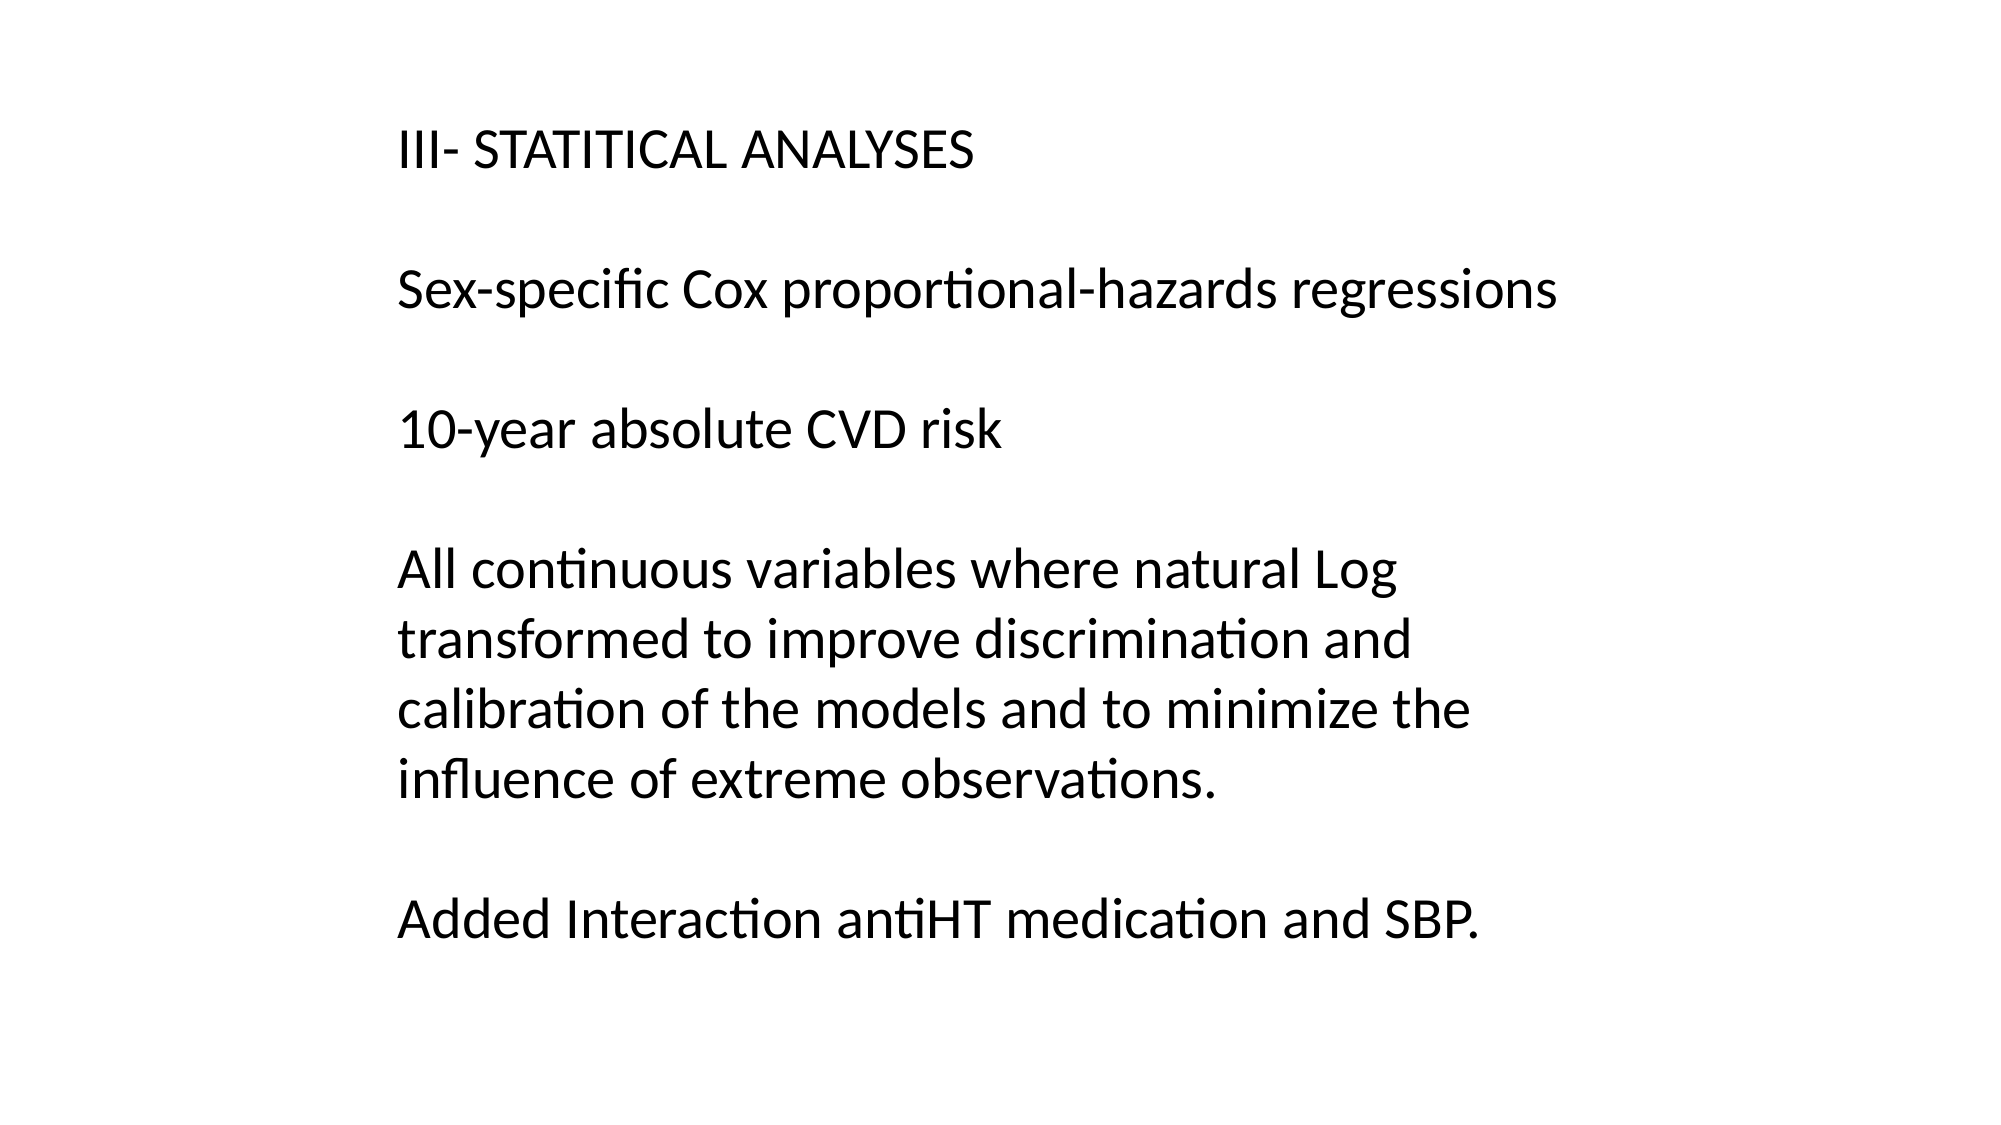

III- STATITICAL ANALYSES

Sex-specific Cox proportional-hazards regressions

10-year absolute CVD risk

All continuous variables where natural Log transformed to improve discrimination and calibration of the models and to minimize the influence of extreme observations.

Added Interaction antiHT medication and SBP.